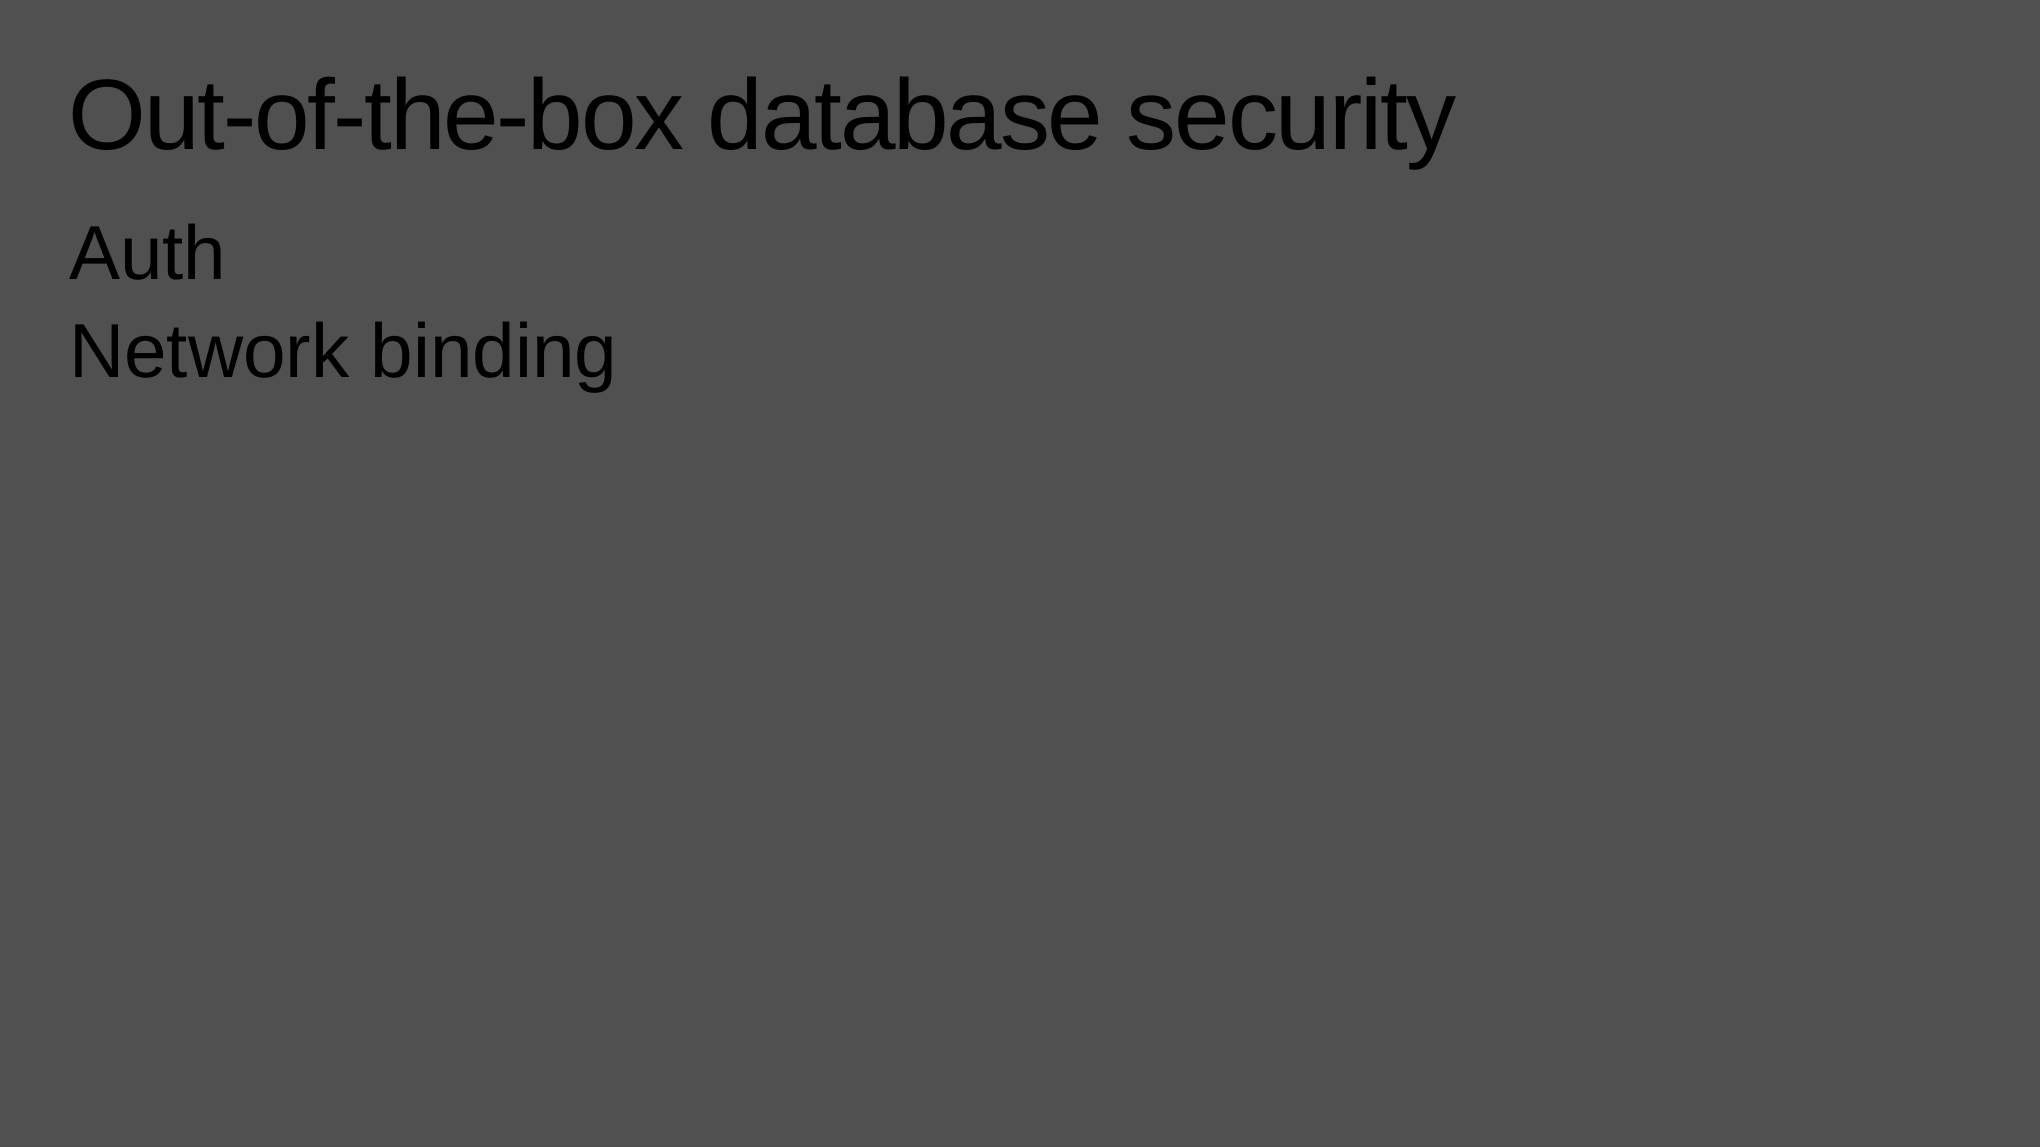

# Out-of-the-box database security
Auth
Network binding